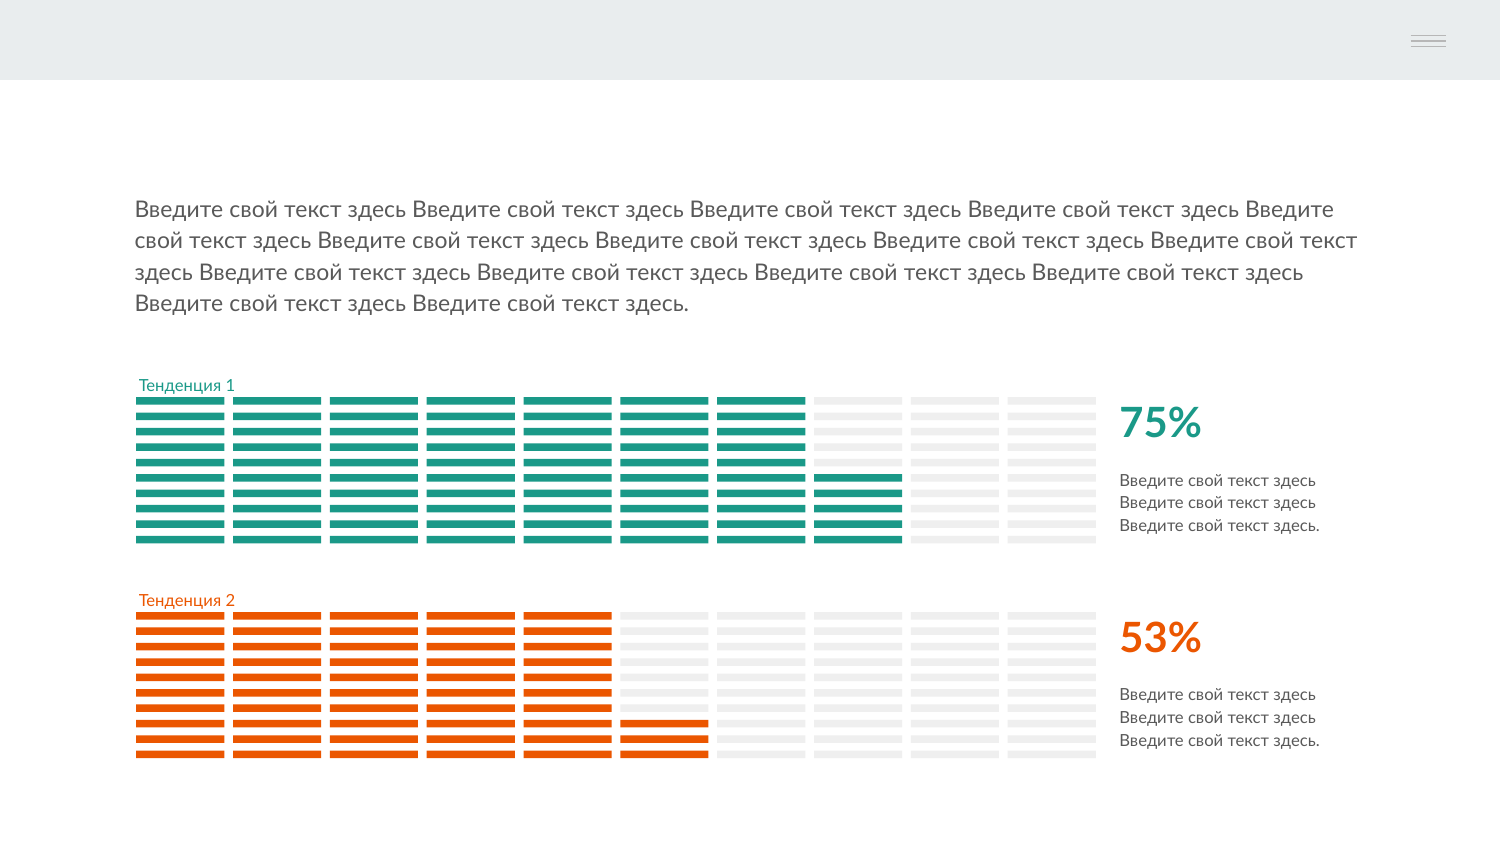

Введите свой текст здесь Введите свой текст здесь Введите свой текст здесь Введите свой текст здесь Введите свой текст здесь Введите свой текст здесь Введите свой текст здесь Введите свой текст здесь Введите свой текст здесь Введите свой текст здесь Введите свой текст здесь Введите свой текст здесь Введите свой текст здесь Введите свой текст здесь Введите свой текст здесь.
Тенденция 1
75%

Введите свой текст здесь Введите свой текст здесь Введите свой текст здесь.
Тенденция 2
53%

Введите свой текст здесь Введите свой текст здесь Введите свой текст здесь.